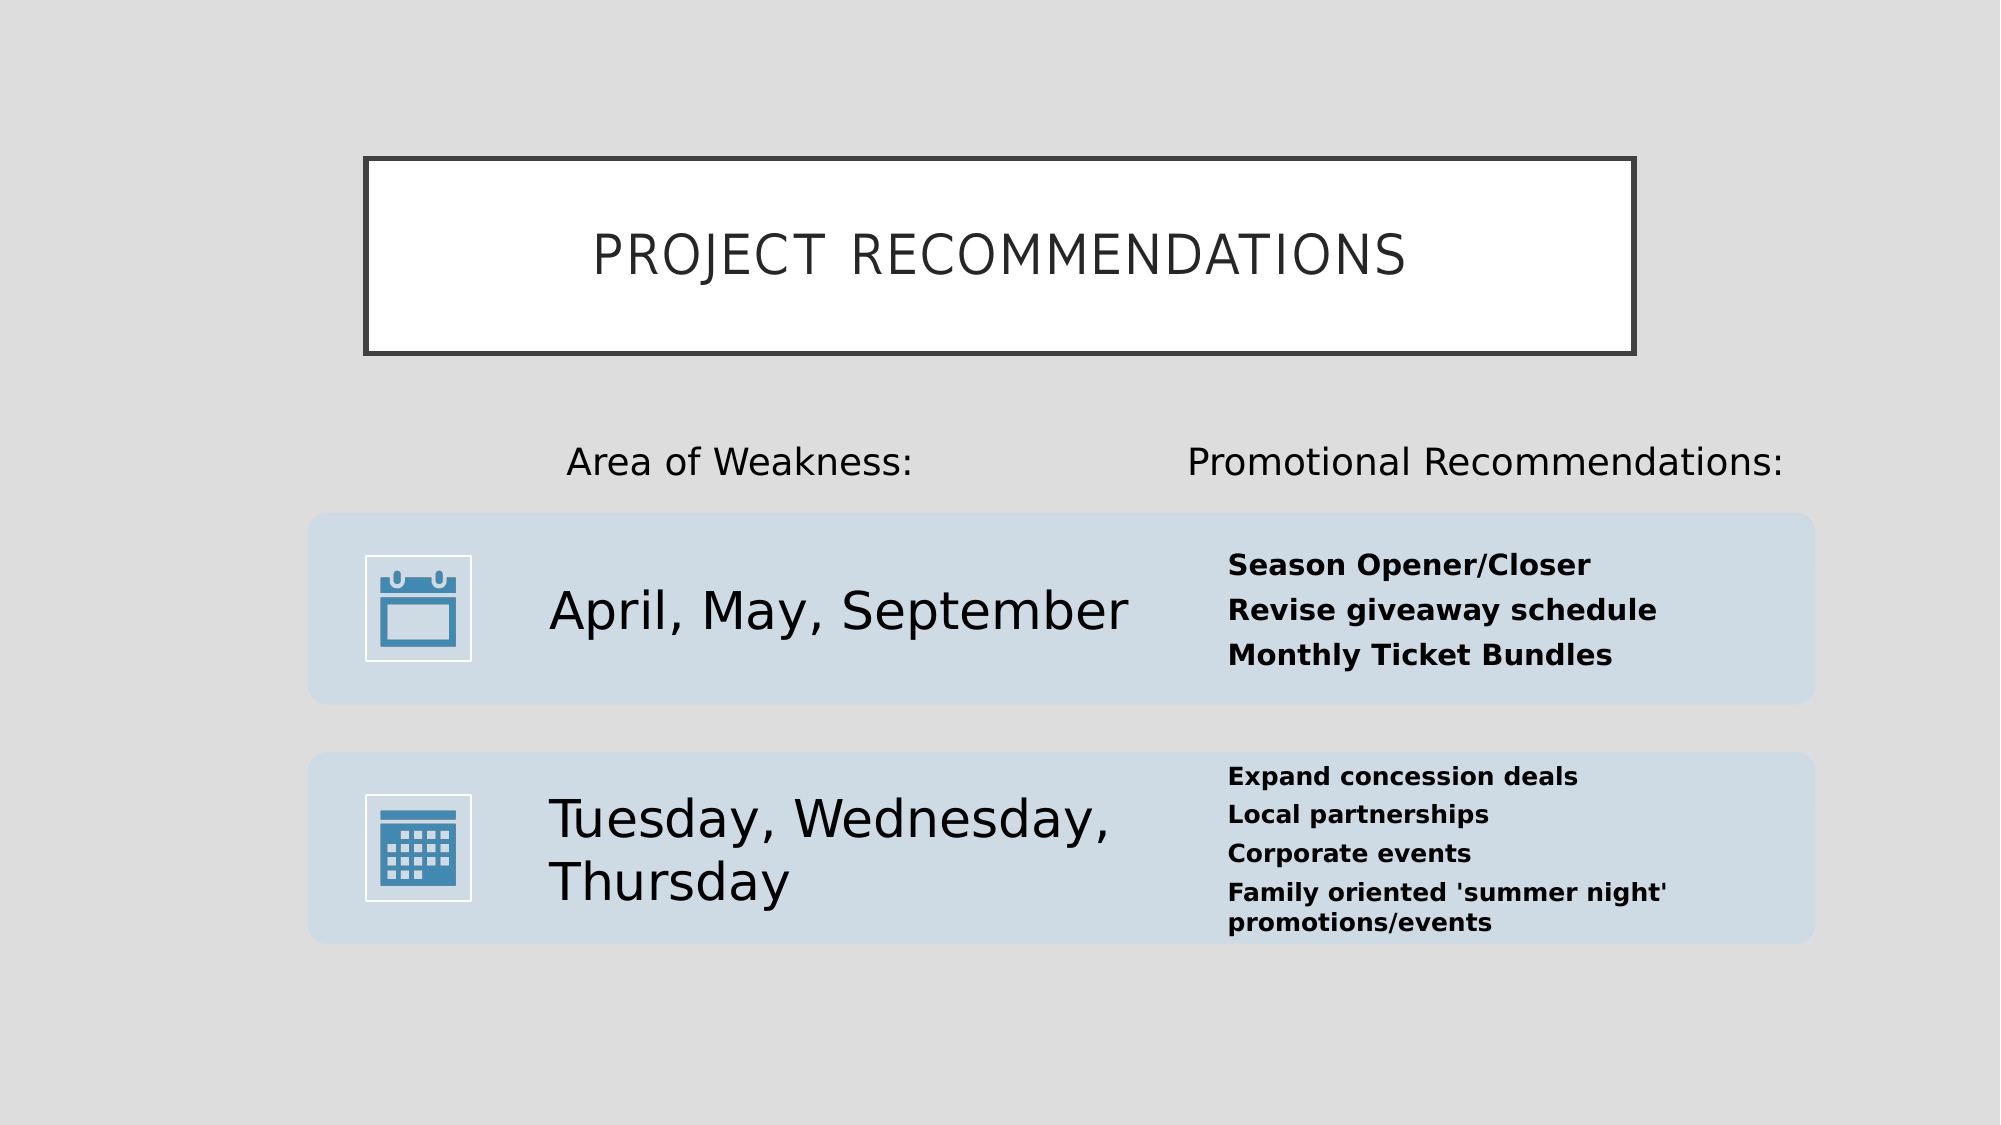

# Project Recommendations
April, May, September
Season Opener/Closer
Revise giveaway schedule
Monthly Ticket Bundles
Tuesday, Wednesday, Thursday
Expand concession deals
Local partnerships
Corporate events
Family oriented 'summer night' promotions/events
Area of Weakness:
Promotional Recommendations: